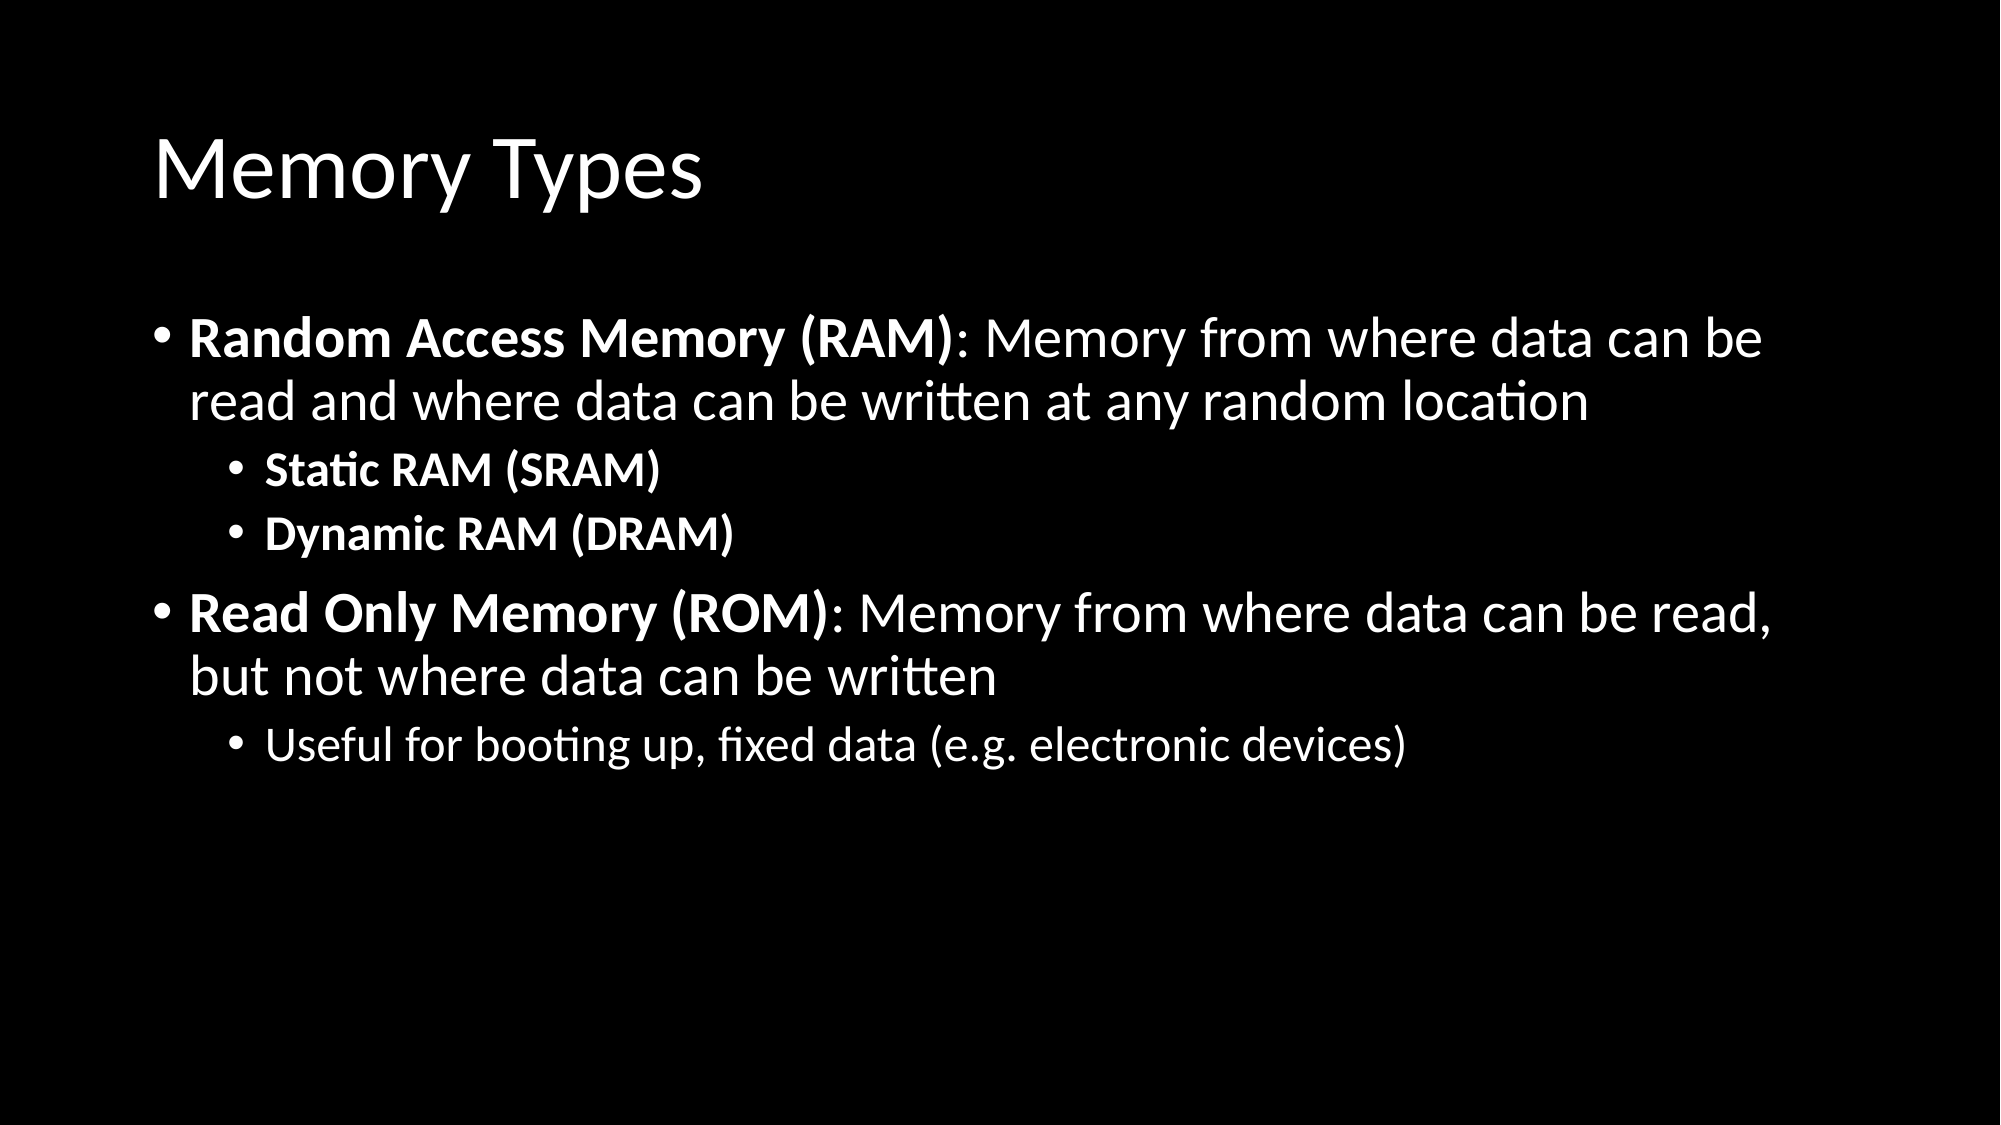

# Memory Types
Random Access Memory (RAM): Memory from where data can be read and where data can be written at any random location
Static RAM (SRAM)
Dynamic RAM (DRAM)
Read Only Memory (ROM): Memory from where data can be read, but not where data can be written
Useful for booting up, fixed data (e.g. electronic devices)